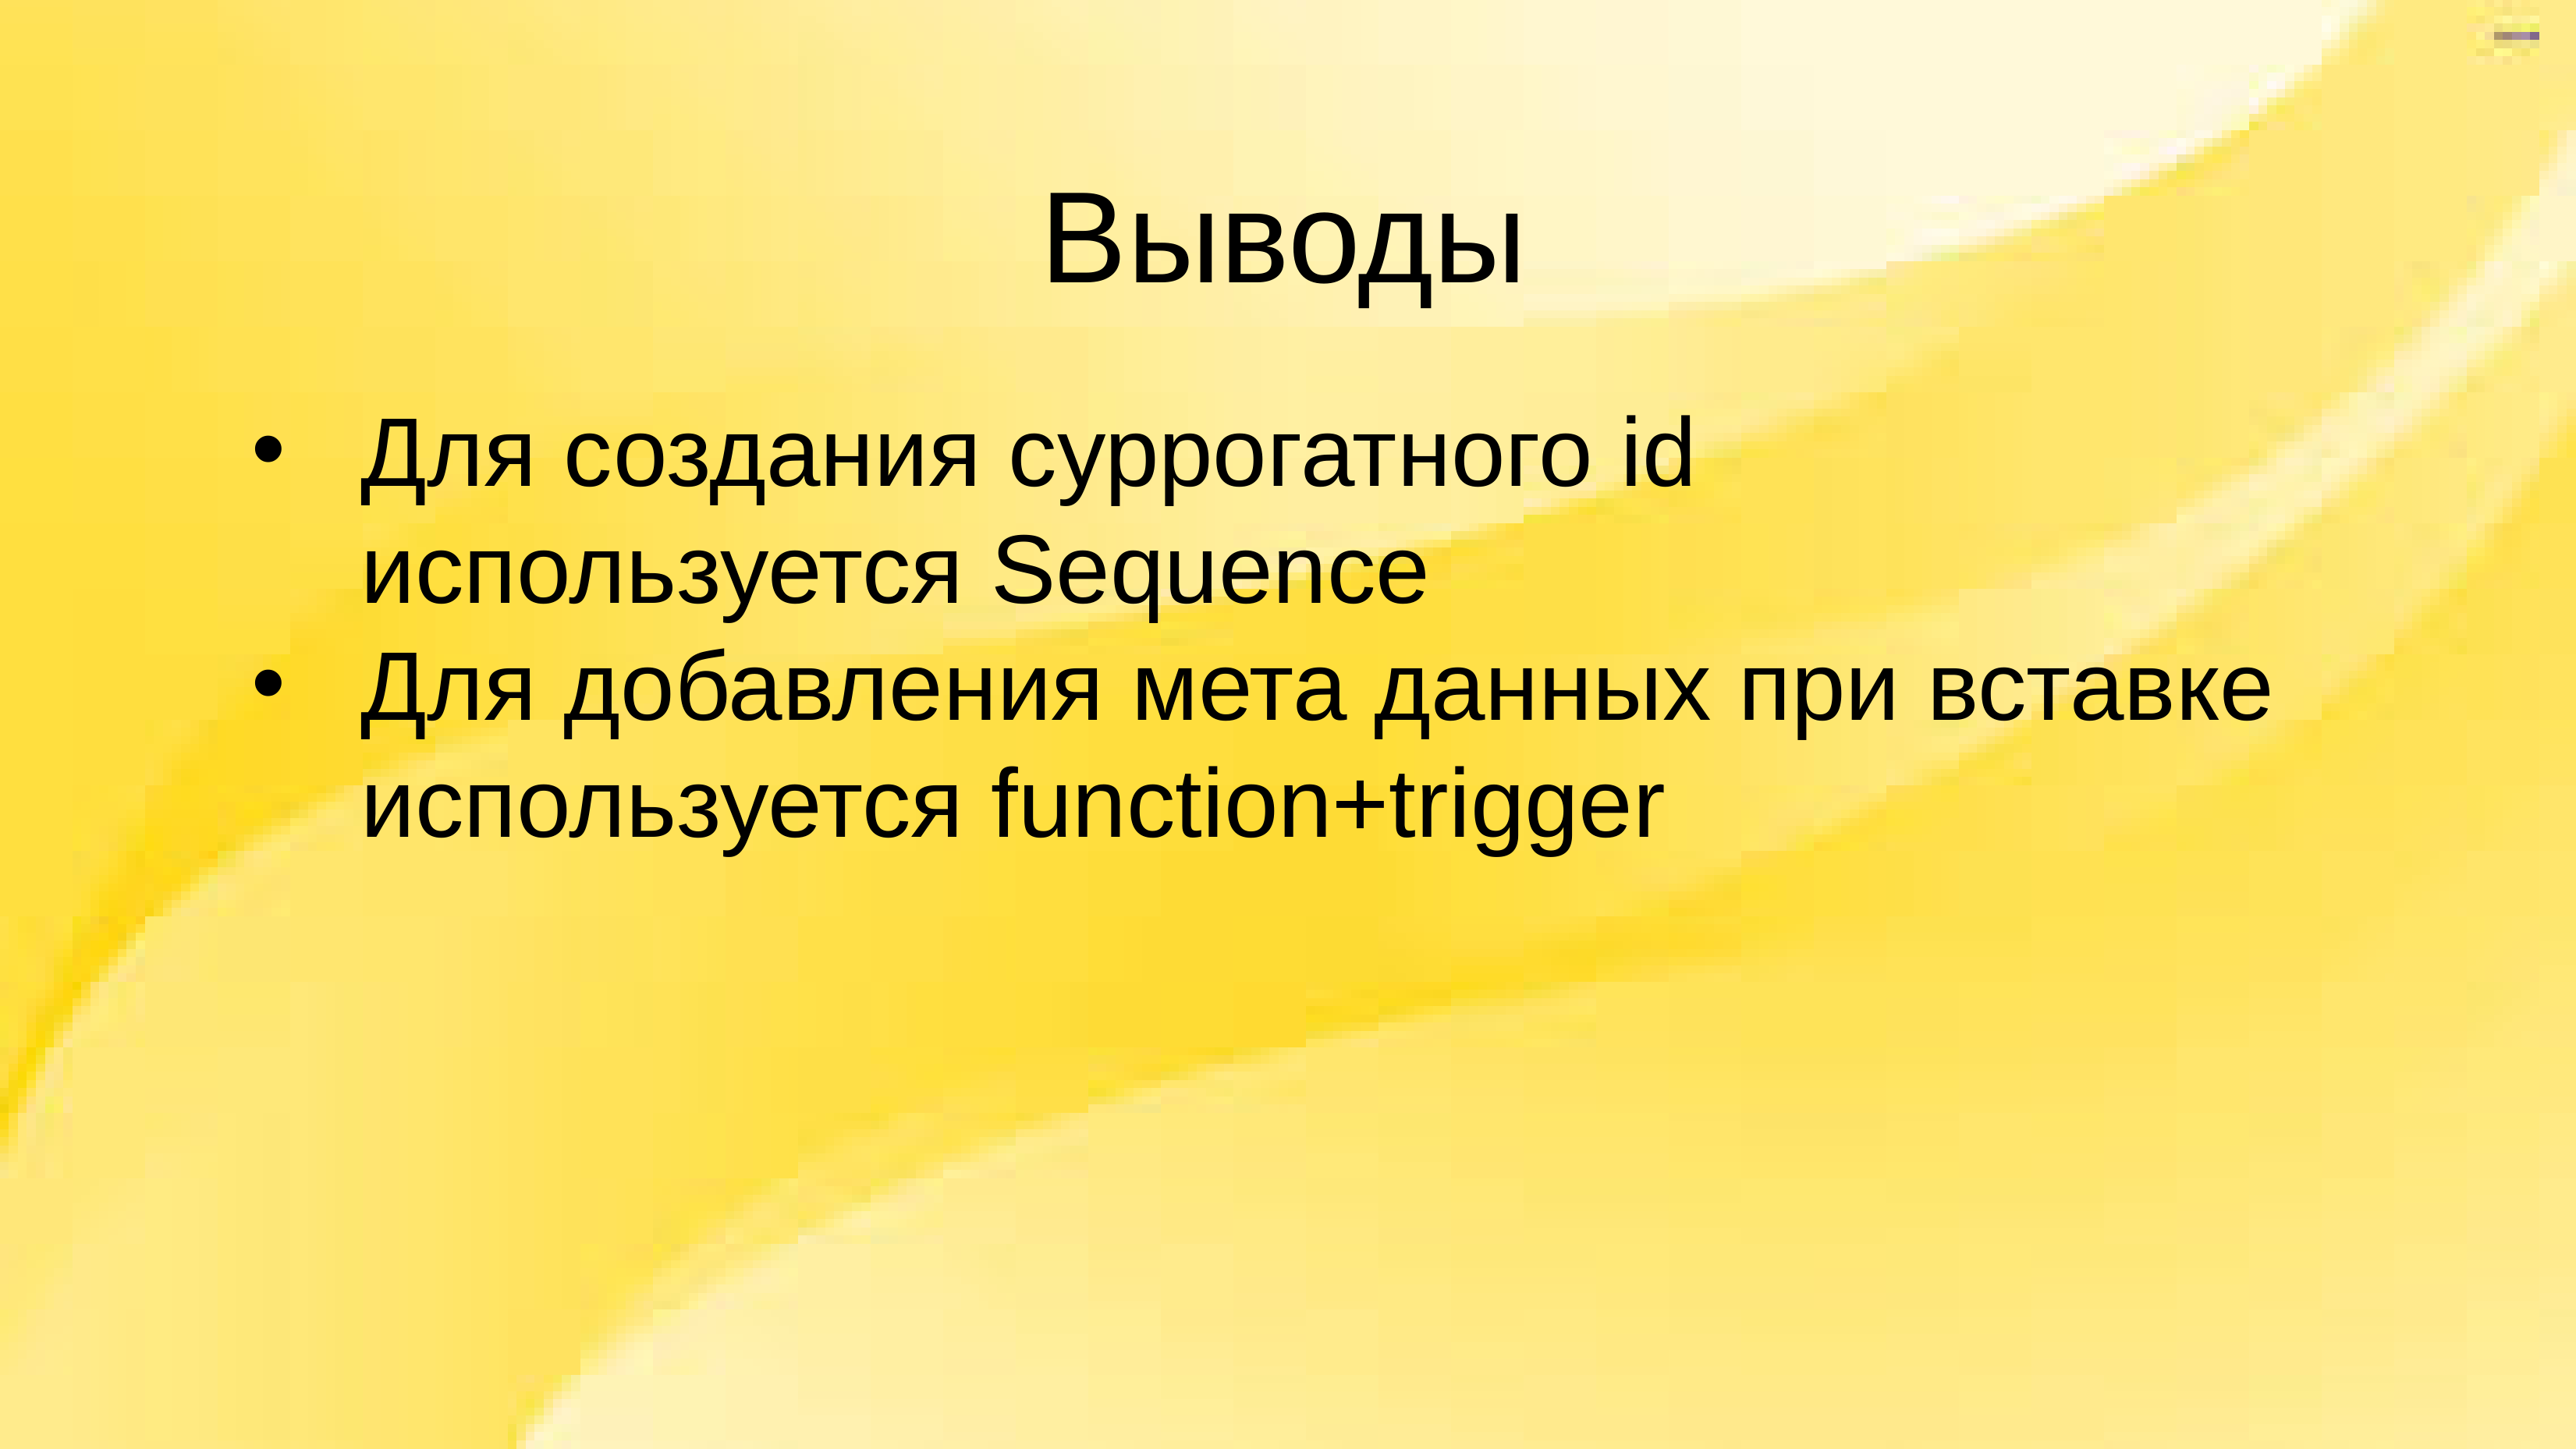

Выводы
Для создания суррогатного id используется Sequence
Для добавления мета данных при вставке используется function+trigger